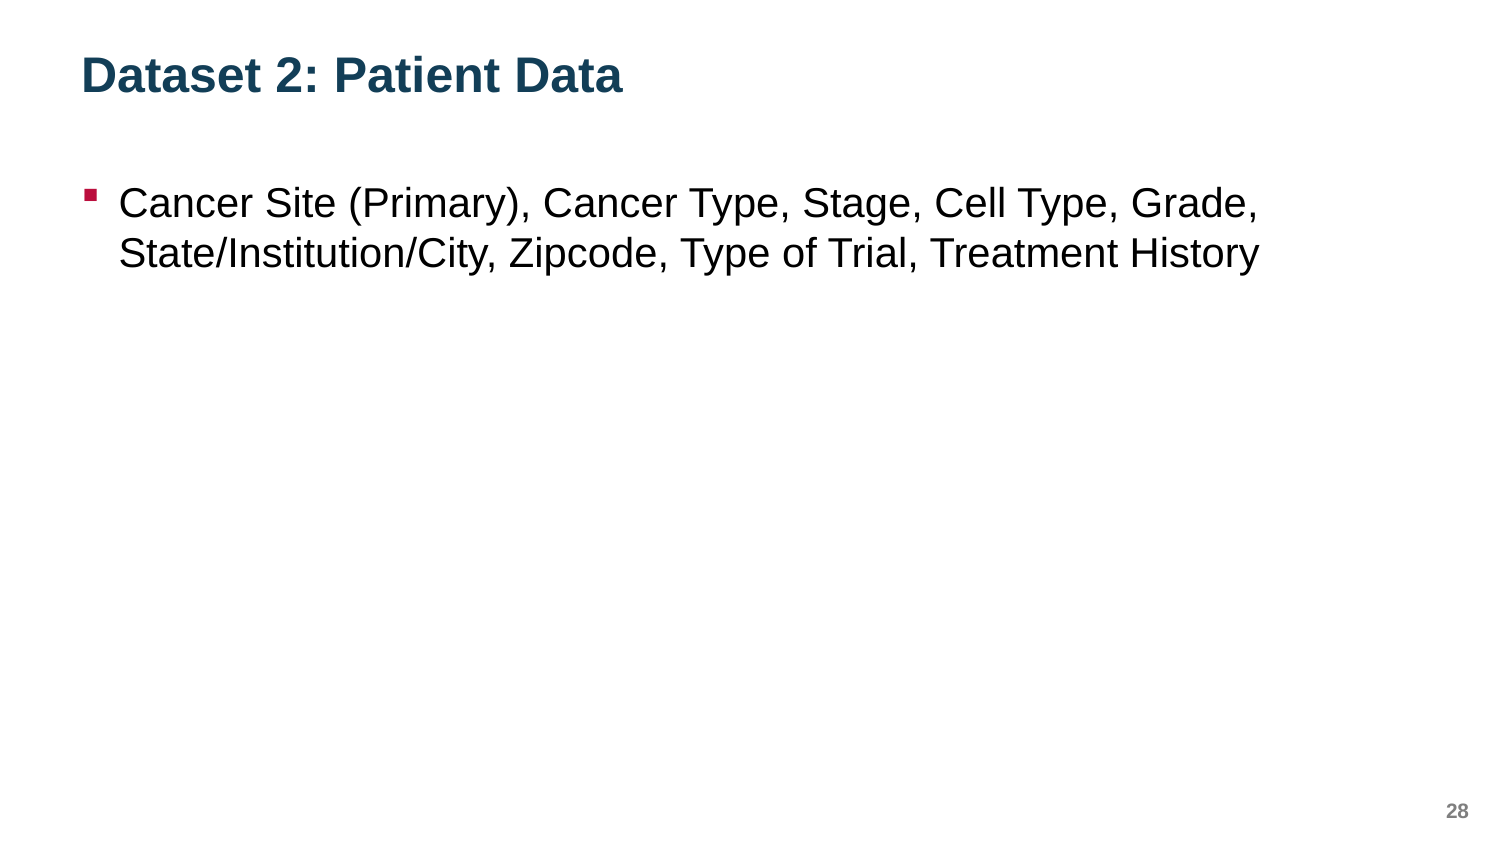

# Dataset 2: Patient Data
Cancer Site (Primary), Cancer Type, Stage, Cell Type, Grade, State/Institution/City, Zipcode, Type of Trial, Treatment History